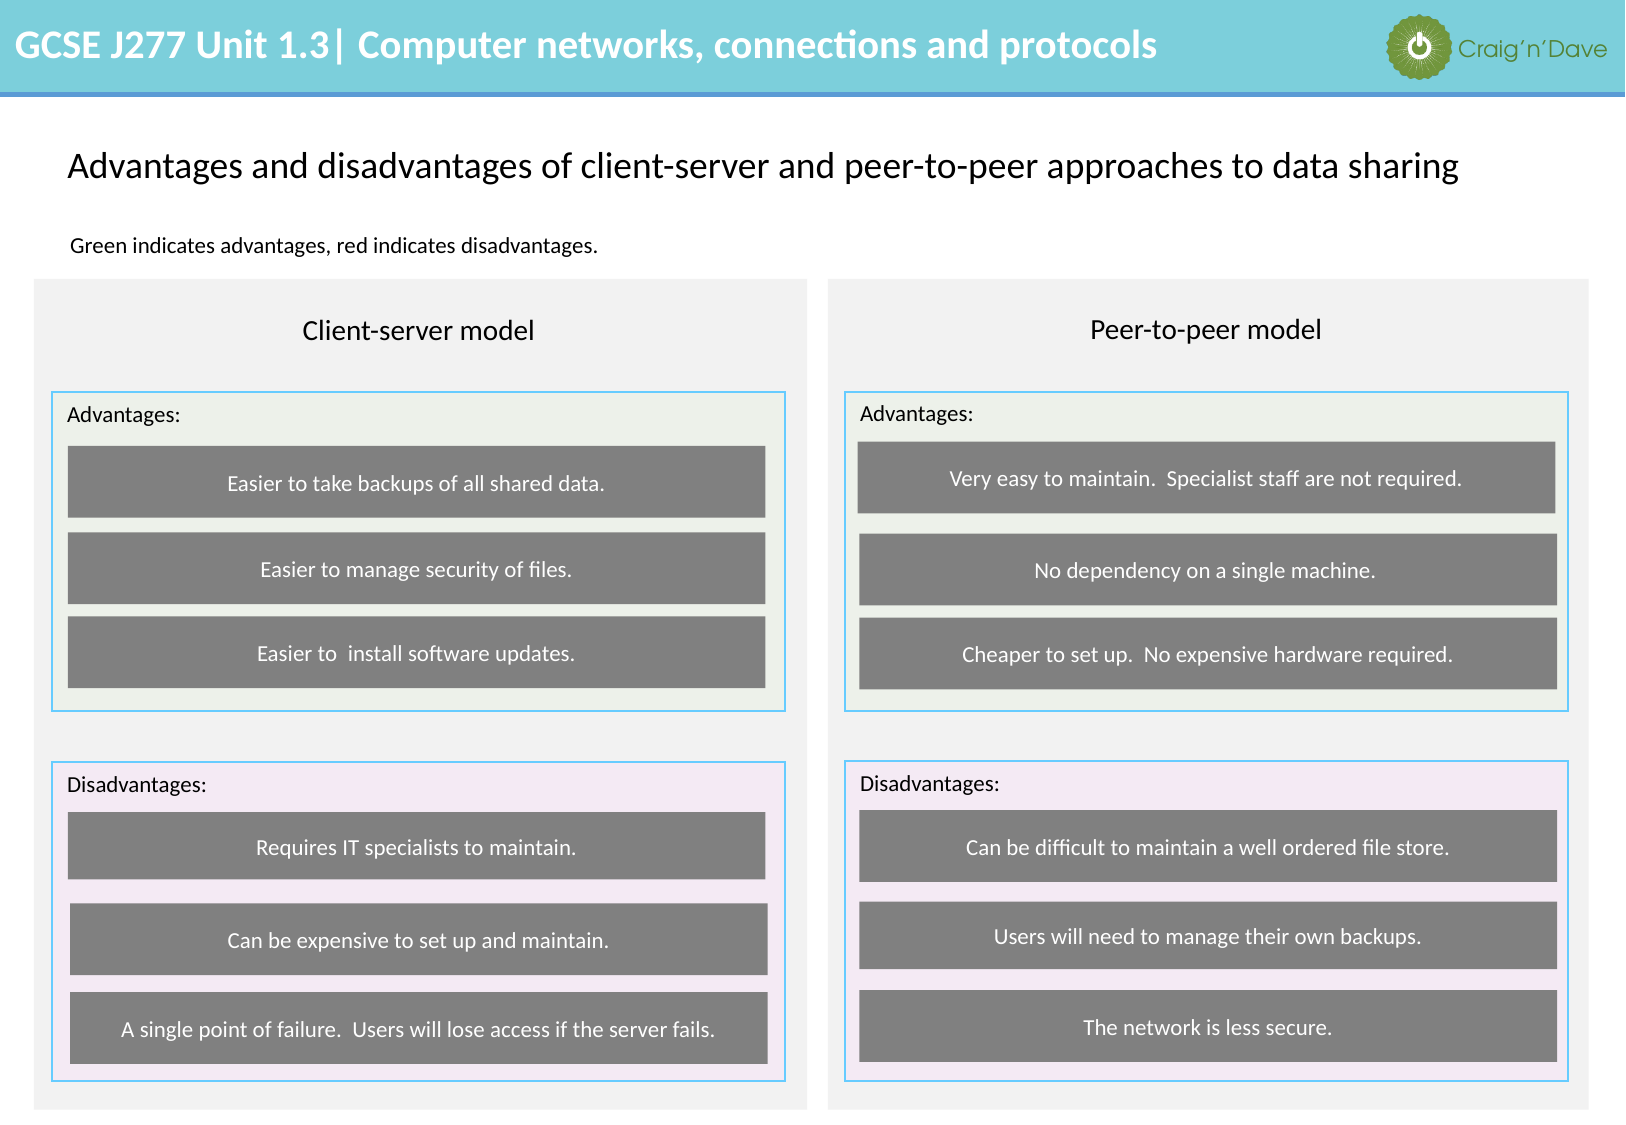

# Advantages and disadvantages of client-server and peer-to-peer approaches to data sharing
Green indicates advantages, red indicates disadvantages.

Peer-to-peer model
Client-server model
Advantages:
Advantages:
Very easy to maintain.  Specialist staff are not required.
Easier to take backups of all shared data.
Easier to manage security of files.
No dependency on a single machine.
Easier to  install software updates.
Cheaper to set up.  No expensive hardware required.
Disadvantages:
Disadvantages:
Can be difficult to maintain a well ordered file store.
Requires IT specialists to maintain.
Users will need to manage their own backups.
Can be expensive to set up and maintain.
The network is less secure.
A single point of failure.  Users will lose access if the server fails.